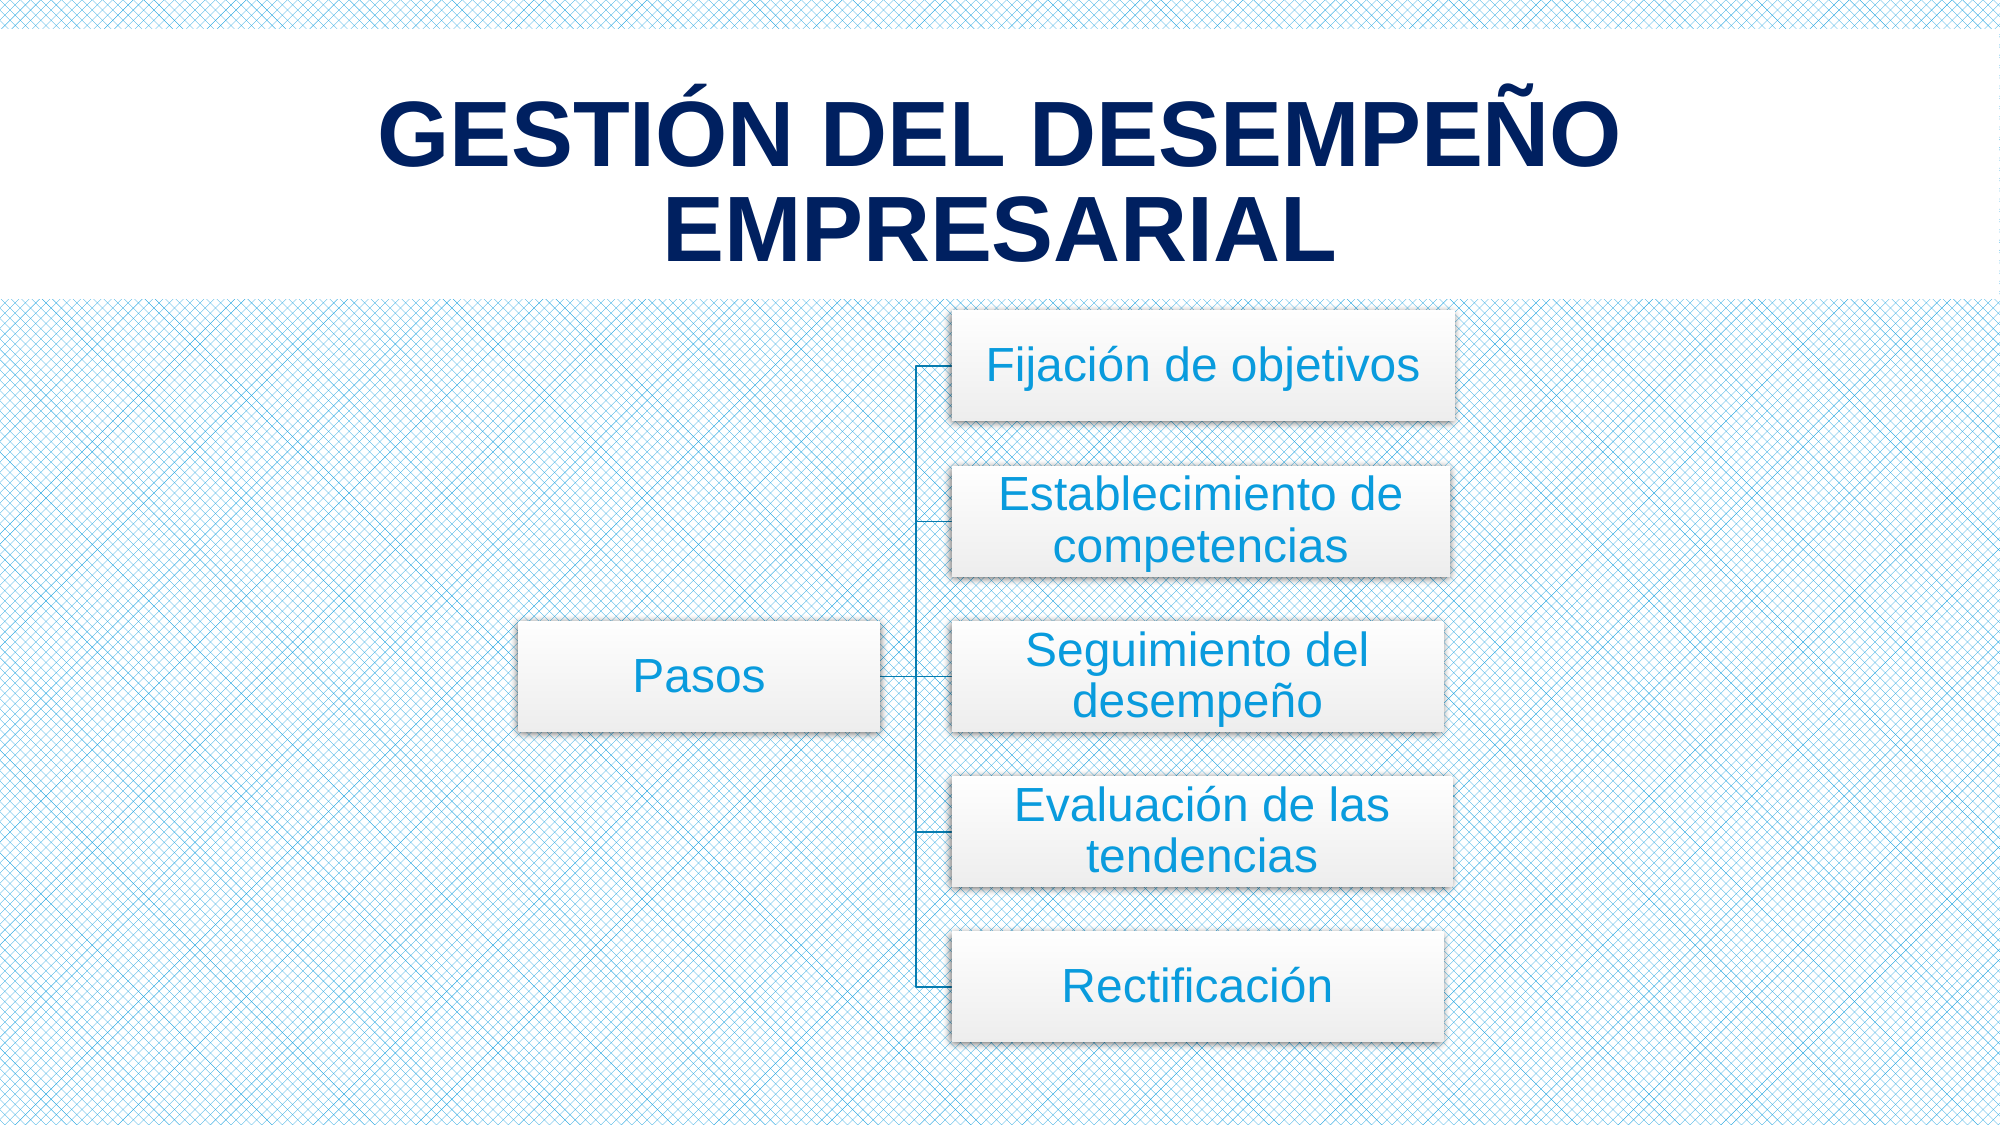

# GESTIÓN DEL DESEMPEÑO EMPRESARIAL
Pasos
Fijación de objetivos
Establecimiento de competencias
Seguimiento del desempeño
Evaluación de las tendencias
Rectificación